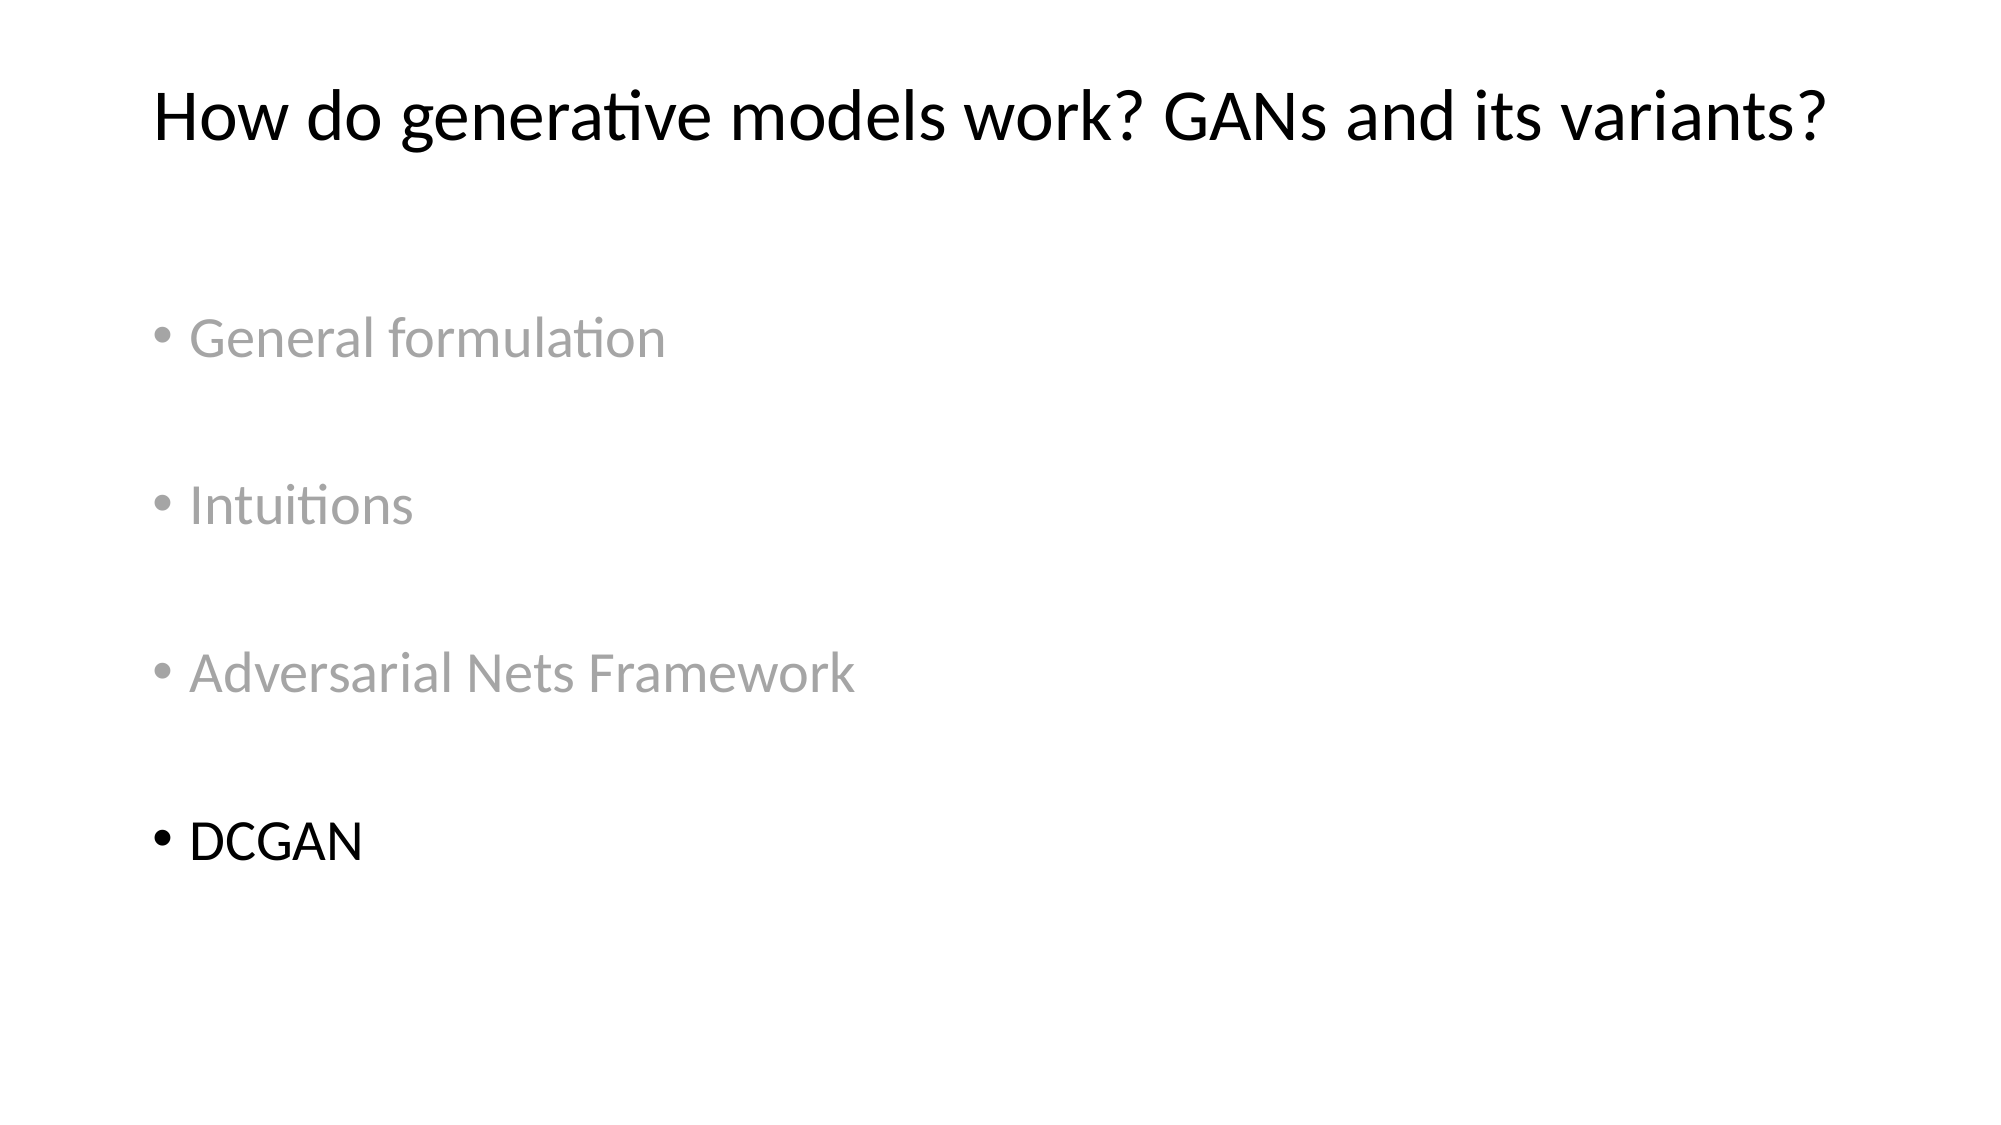

# How do generative models work? GANs and its variants?
General formulation

Intuitions

Adversarial Nets Framework

DCGAN